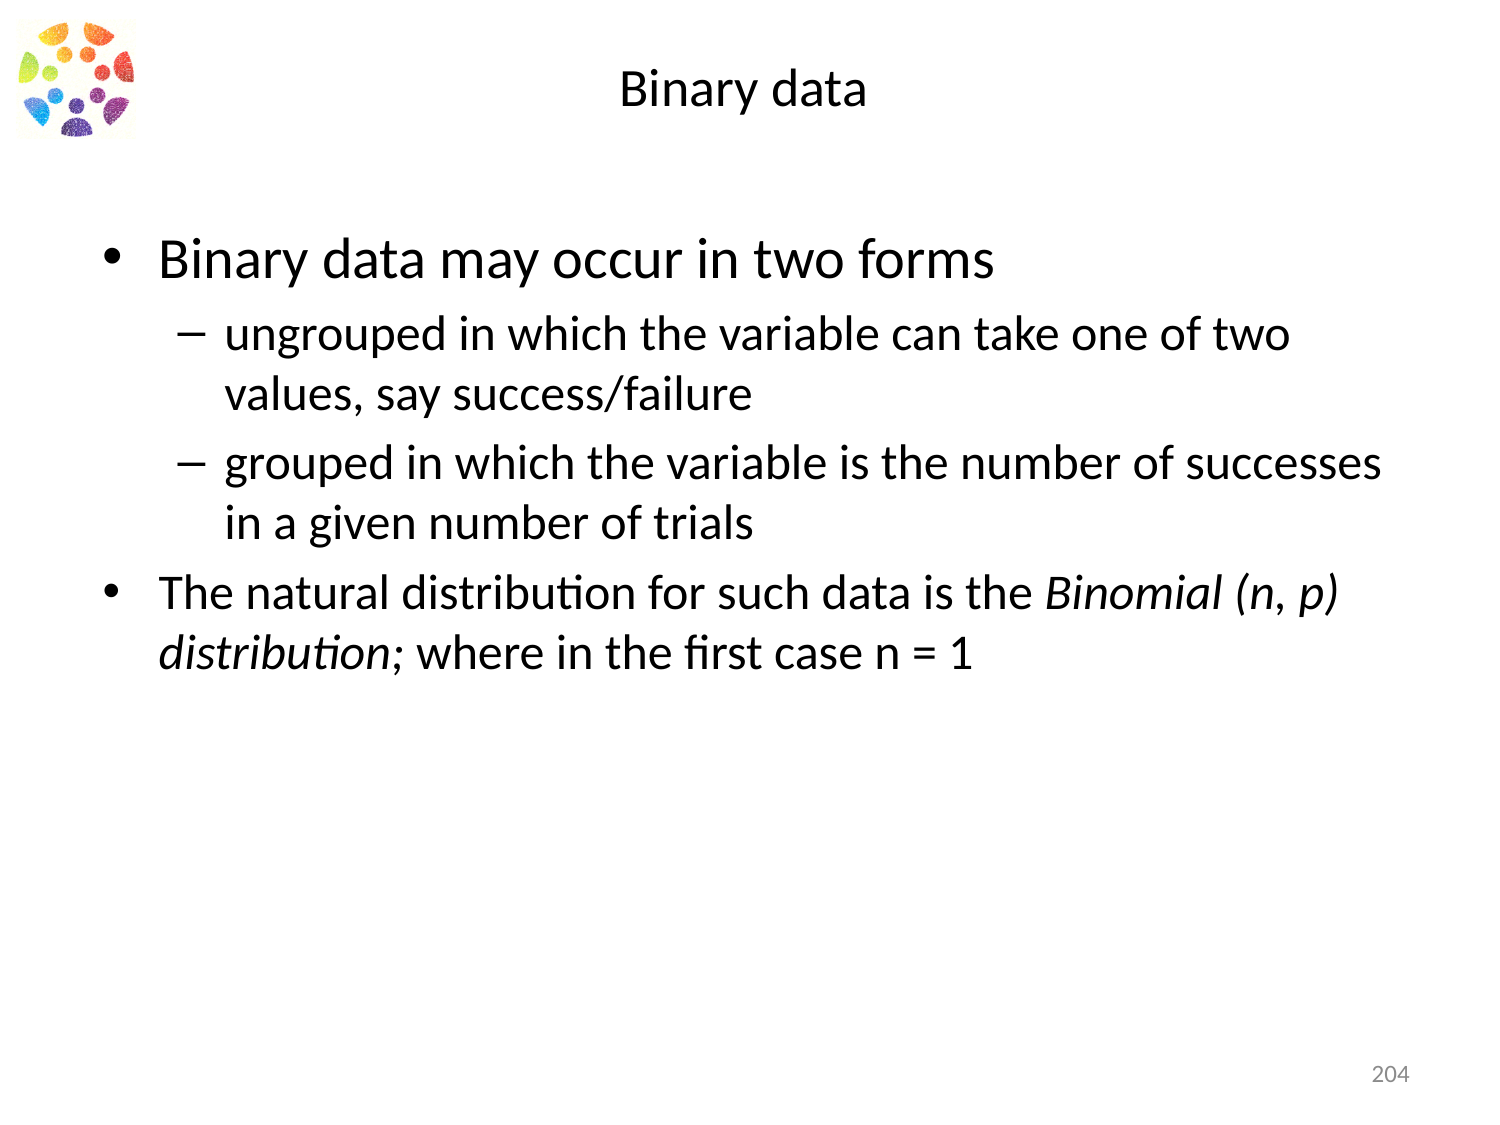

# Binary data
Binary data may occur in two forms
ungrouped in which the variable can take one of two values, say success/failure
grouped in which the variable is the number of successes in a given number of trials
The natural distribution for such data is the Binomial (n, p) distribution; where in the first case n = 1
204